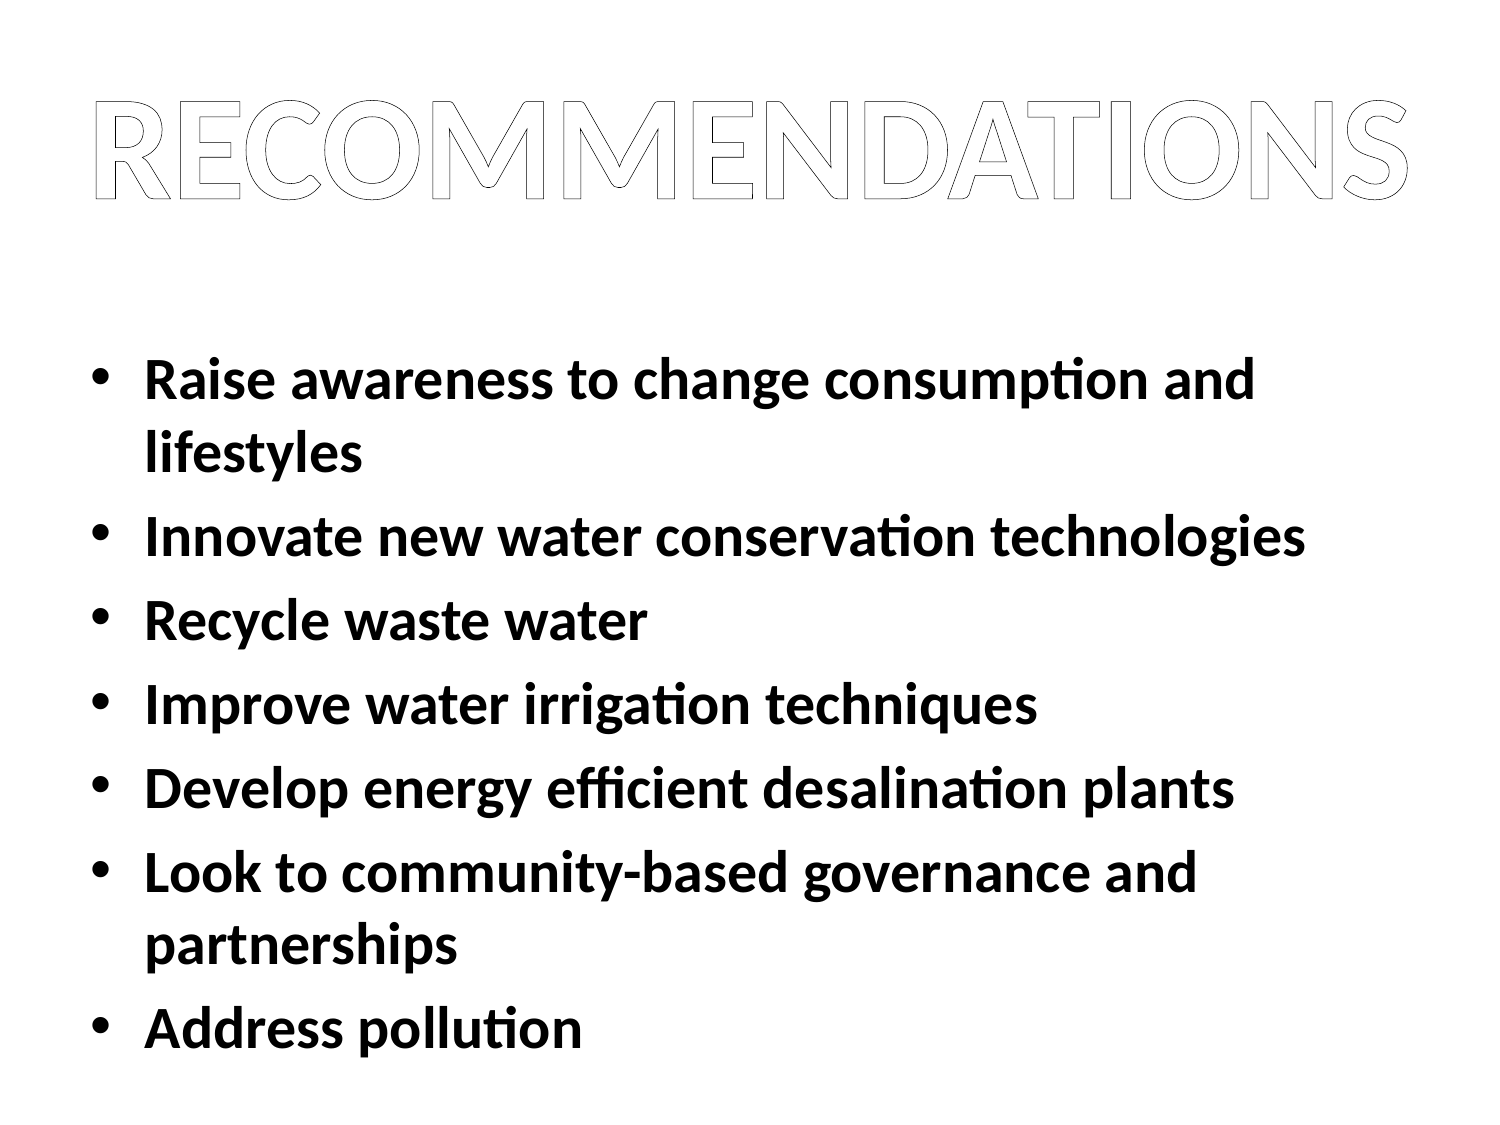

# RECOMMENDATIONS
Raise awareness to change consumption and lifestyles
Innovate new water conservation technologies
Recycle waste water
Improve water irrigation techniques
Develop energy efficient desalination plants
Look to community-based governance and partnerships
Address pollution